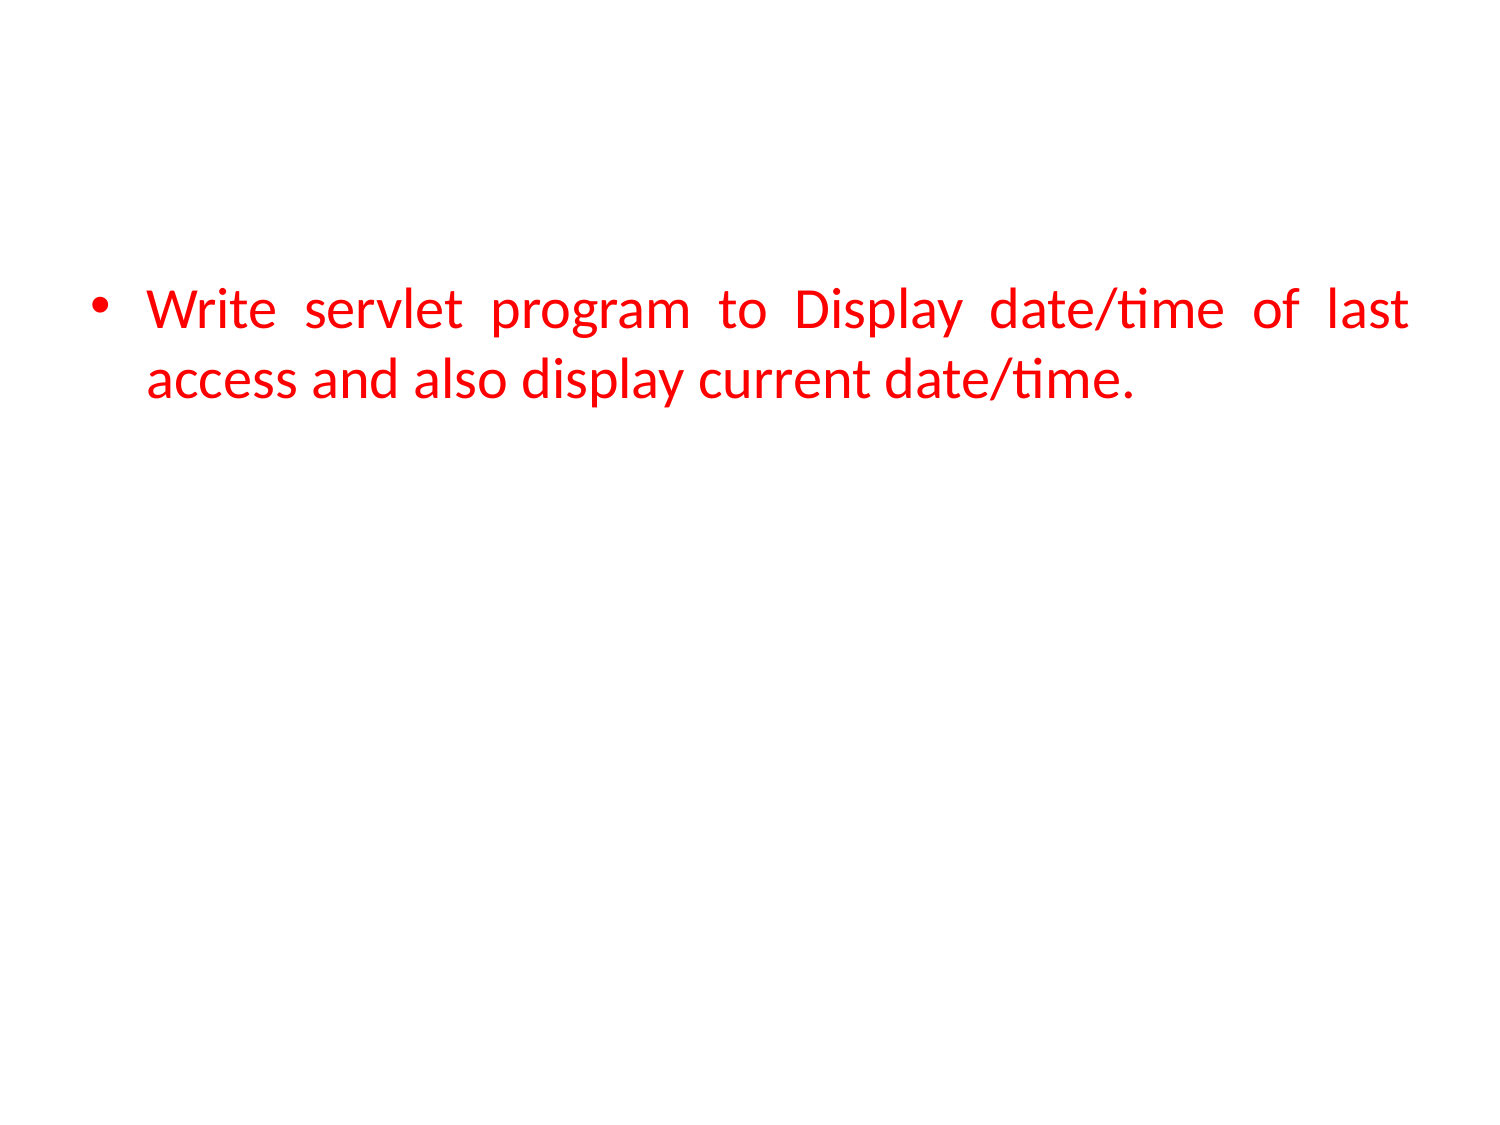

#
Write servlet program to Display date/time of last access and also display current date/time.